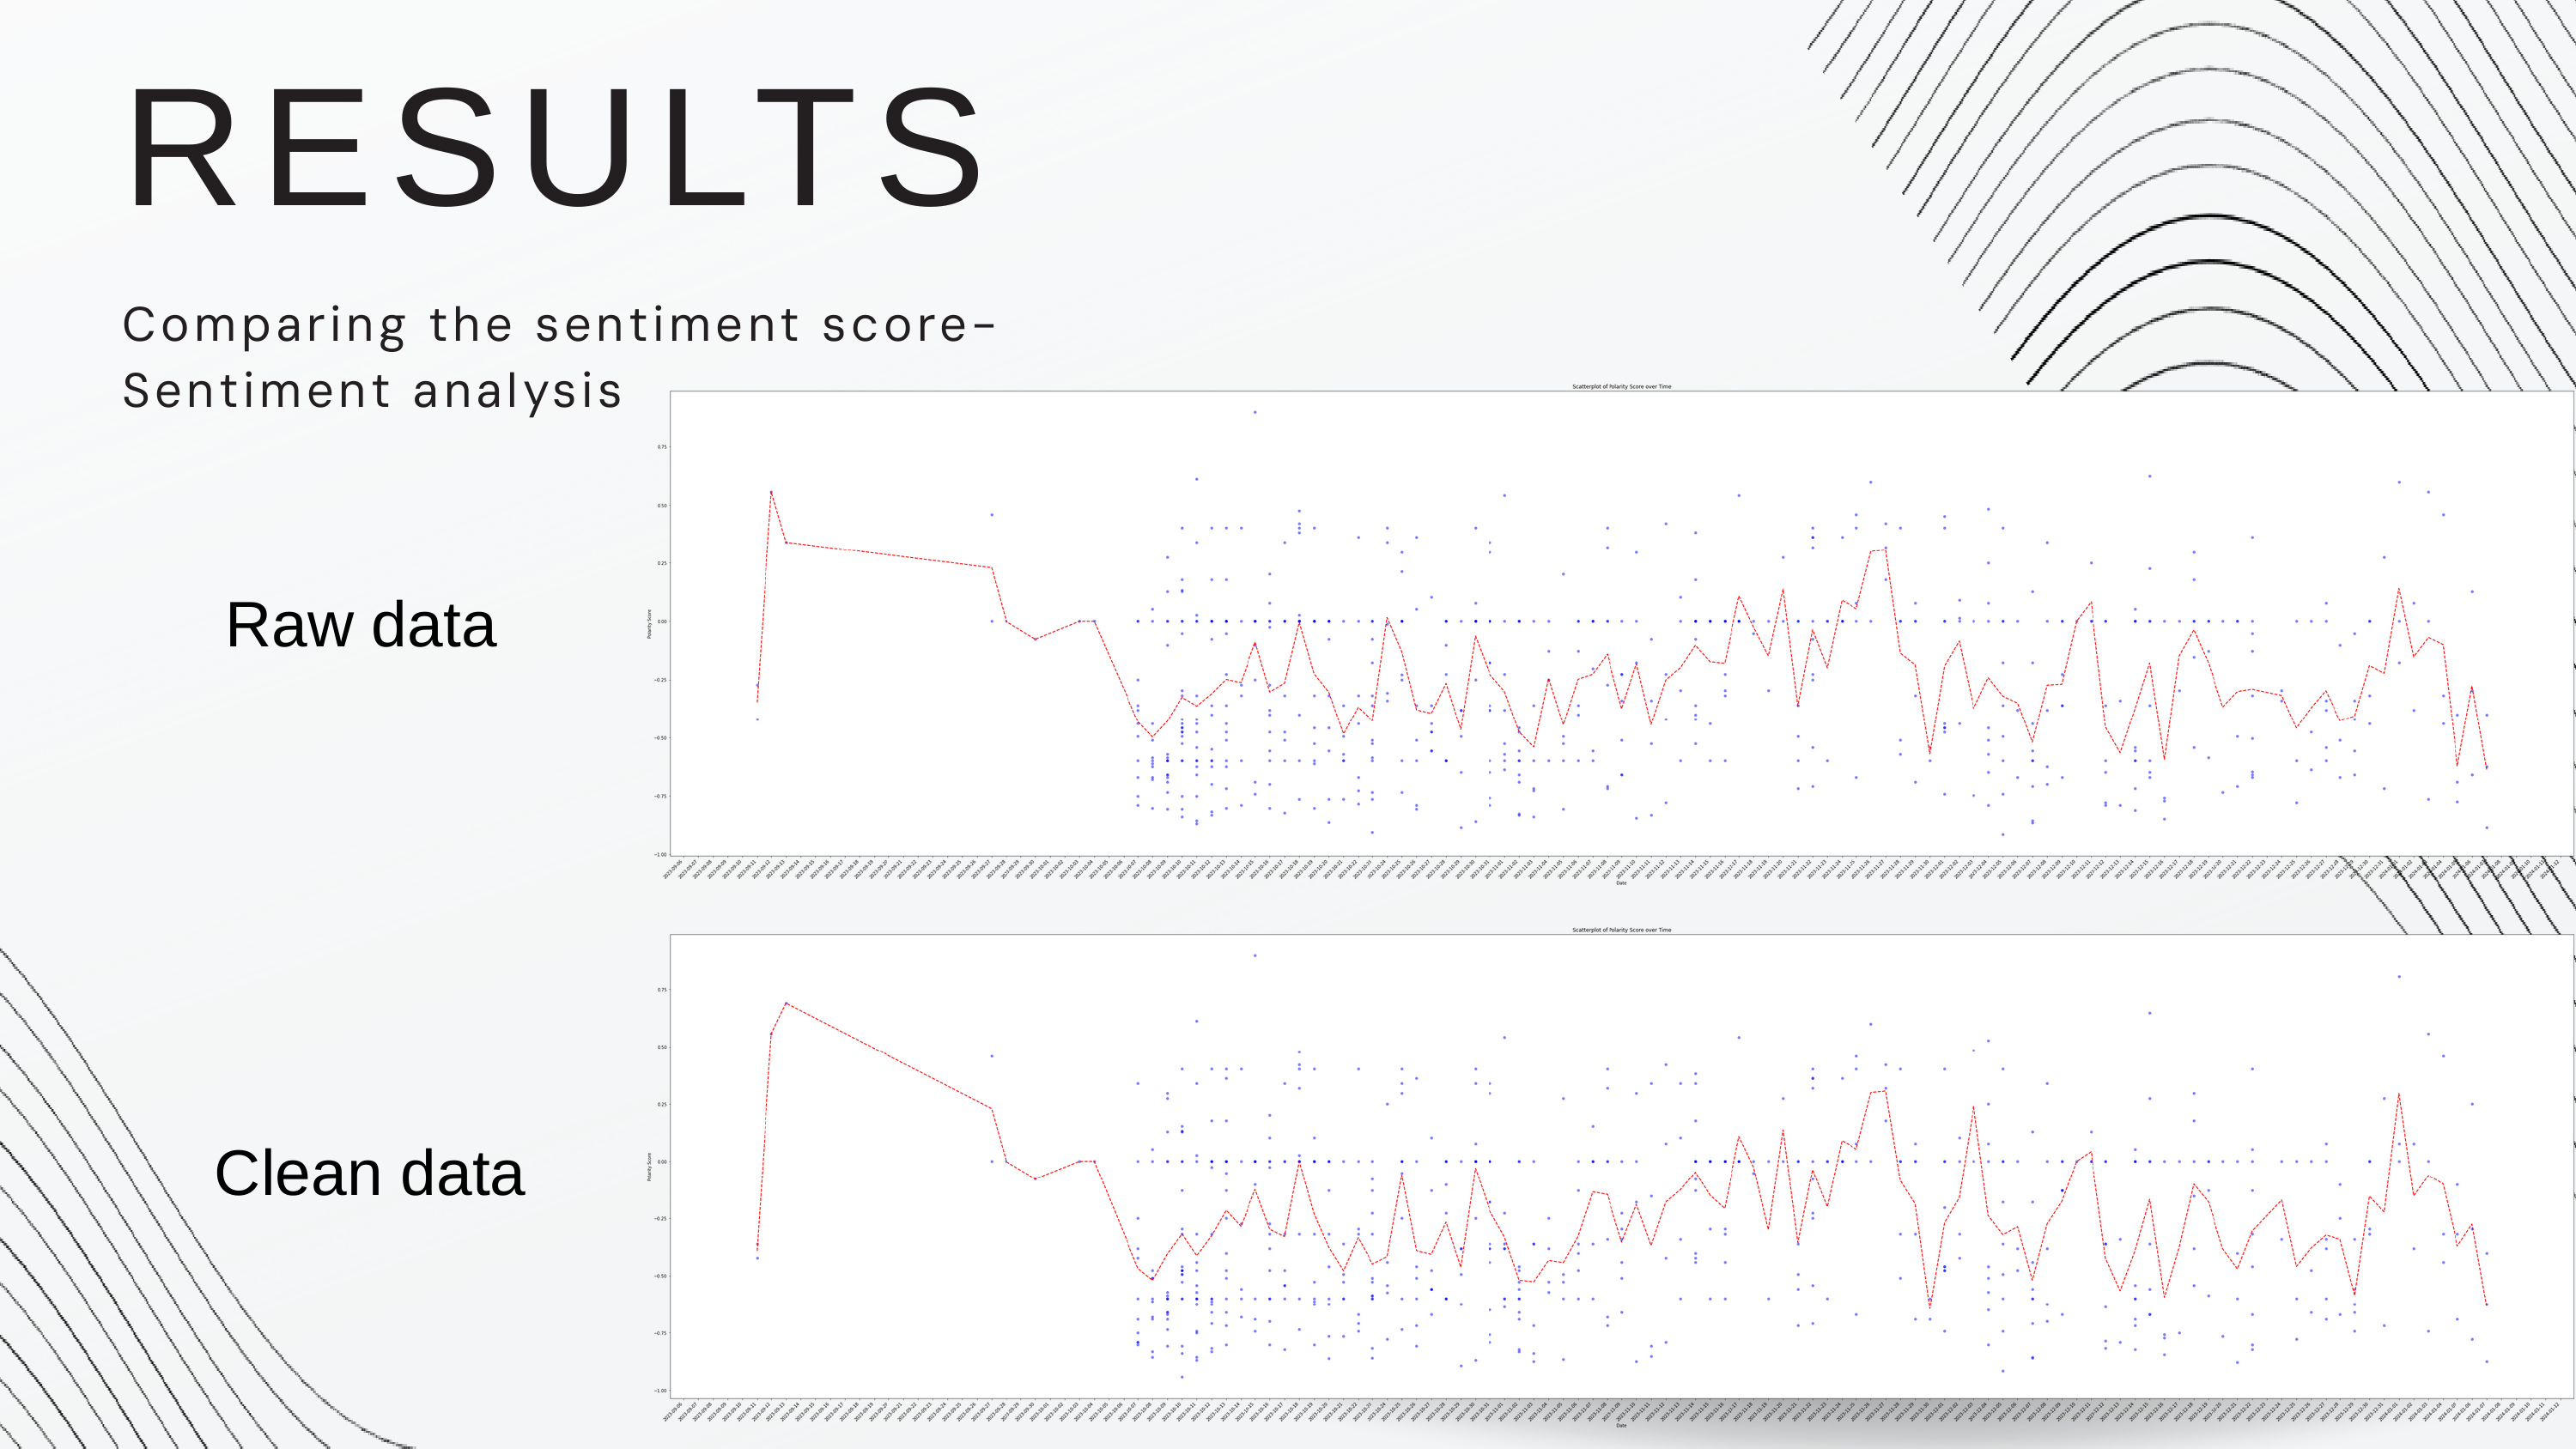

RESULTS

Comparing the sentiment score-
Sentiment analysis

Raw data

Clean data